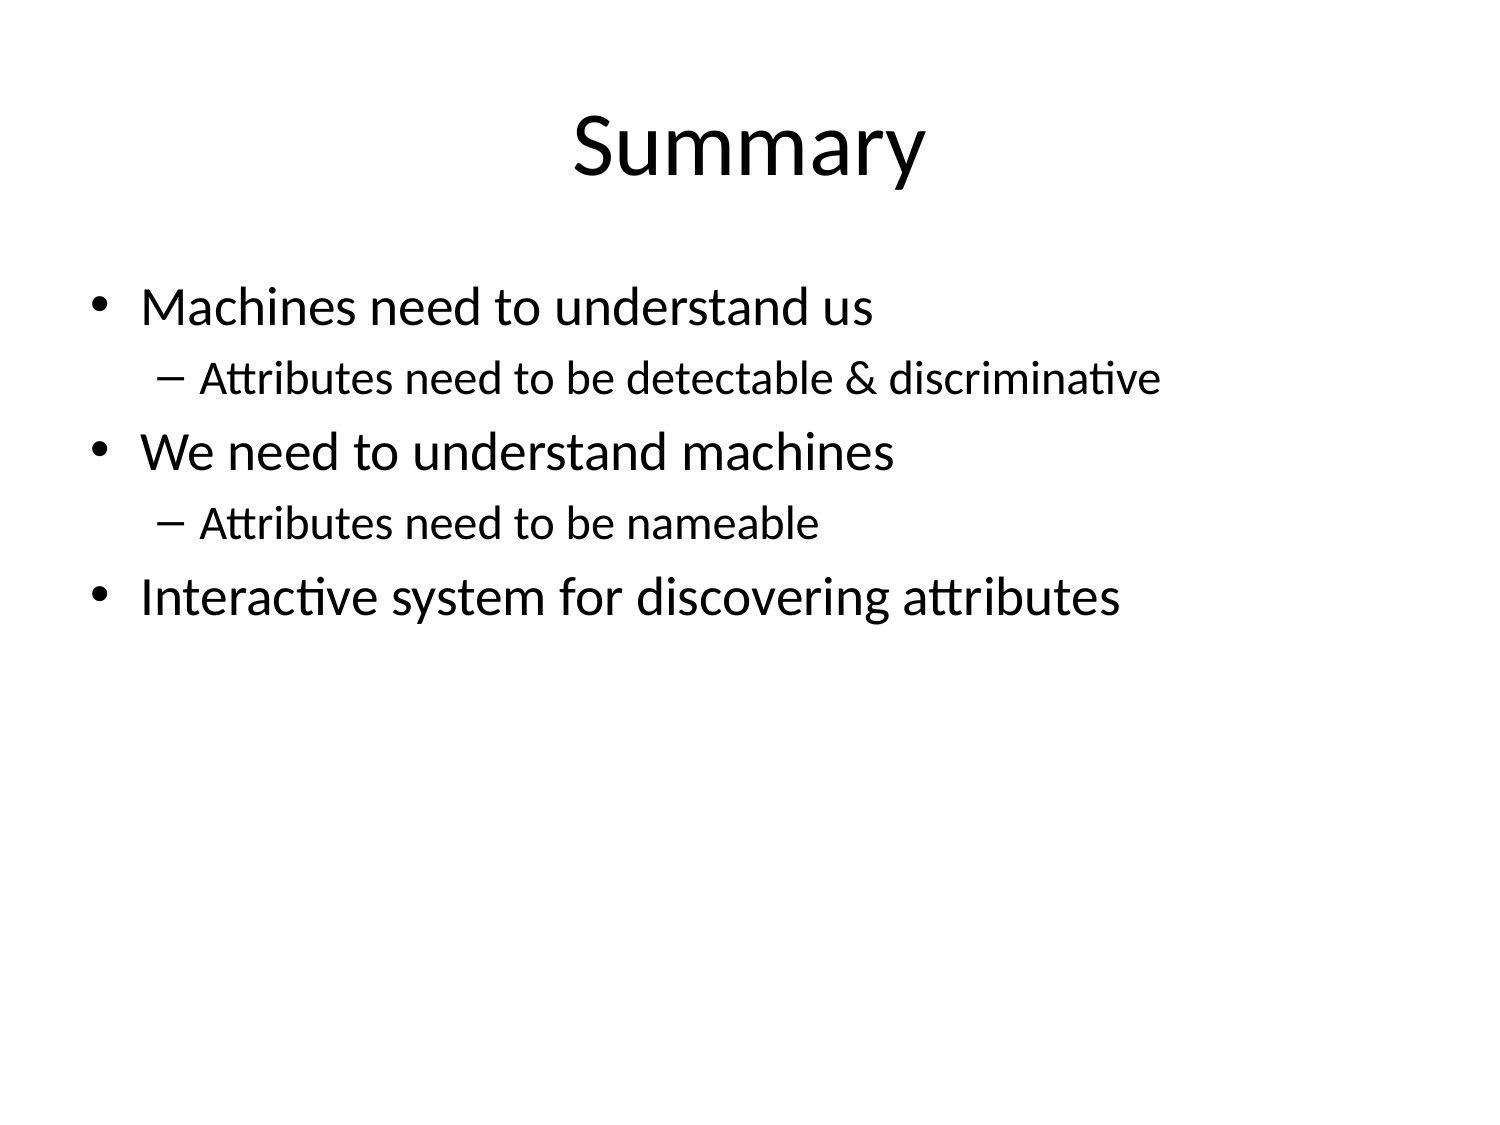

# Summary
Machines need to understand us
Attributes need to be detectable & discriminative
We need to understand machines
Attributes need to be nameable
Interactive system for discovering attributes

Relative Attributes
More precise communication
Helps machines (zero-shot learning)
Helps humans (image descriptions)